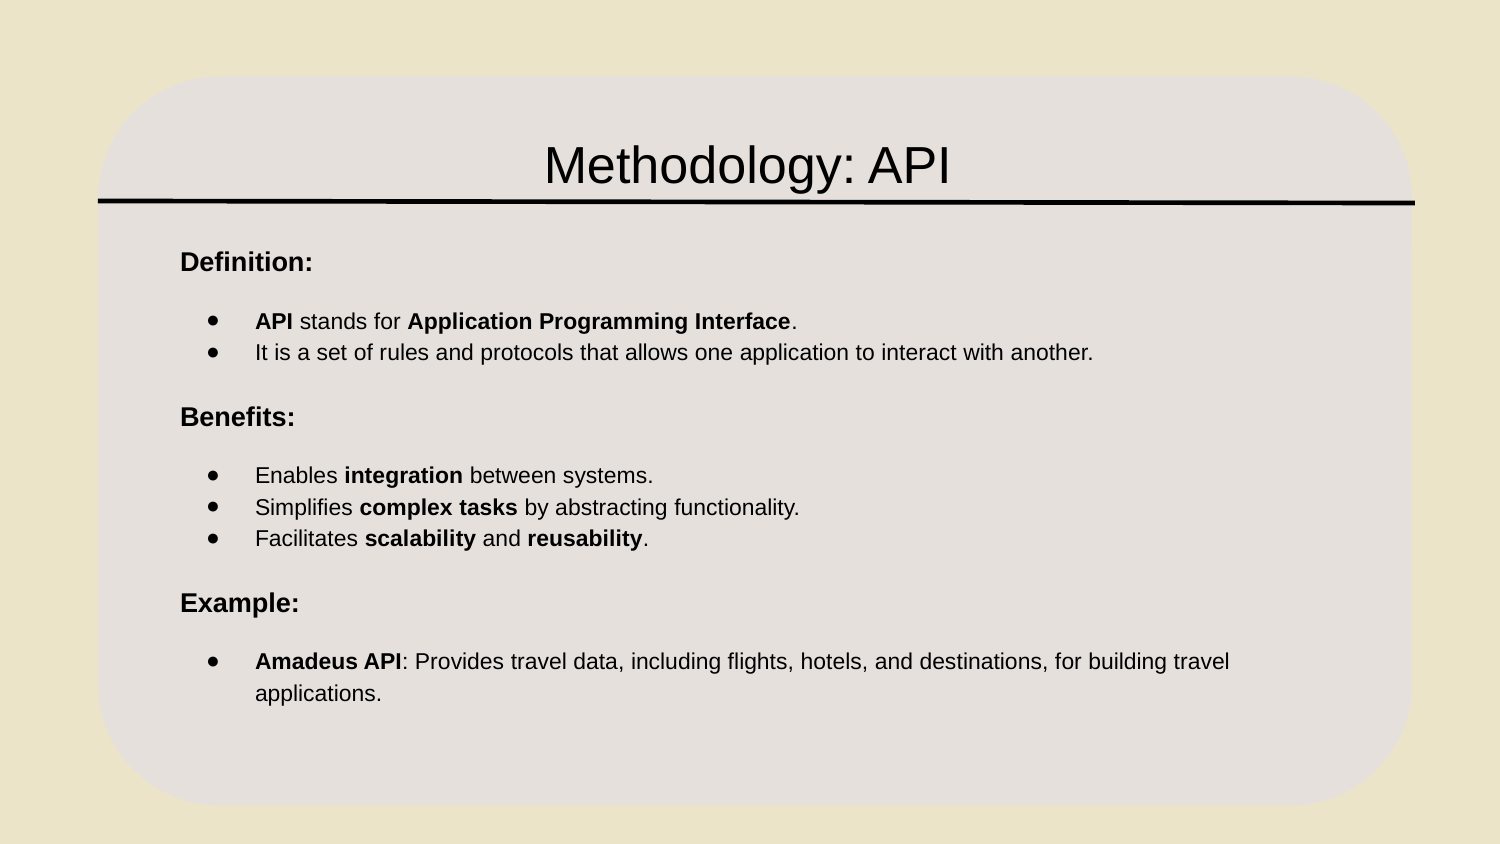

Methodology: API

Definition:
API stands for Application Programming Interface.
It is a set of rules and protocols that allows one application to interact with another.
Benefits:
Enables integration between systems.
Simplifies complex tasks by abstracting functionality.
Facilitates scalability and reusability.
Example:
Amadeus API: Provides travel data, including flights, hotels, and destinations, for building travel applications.